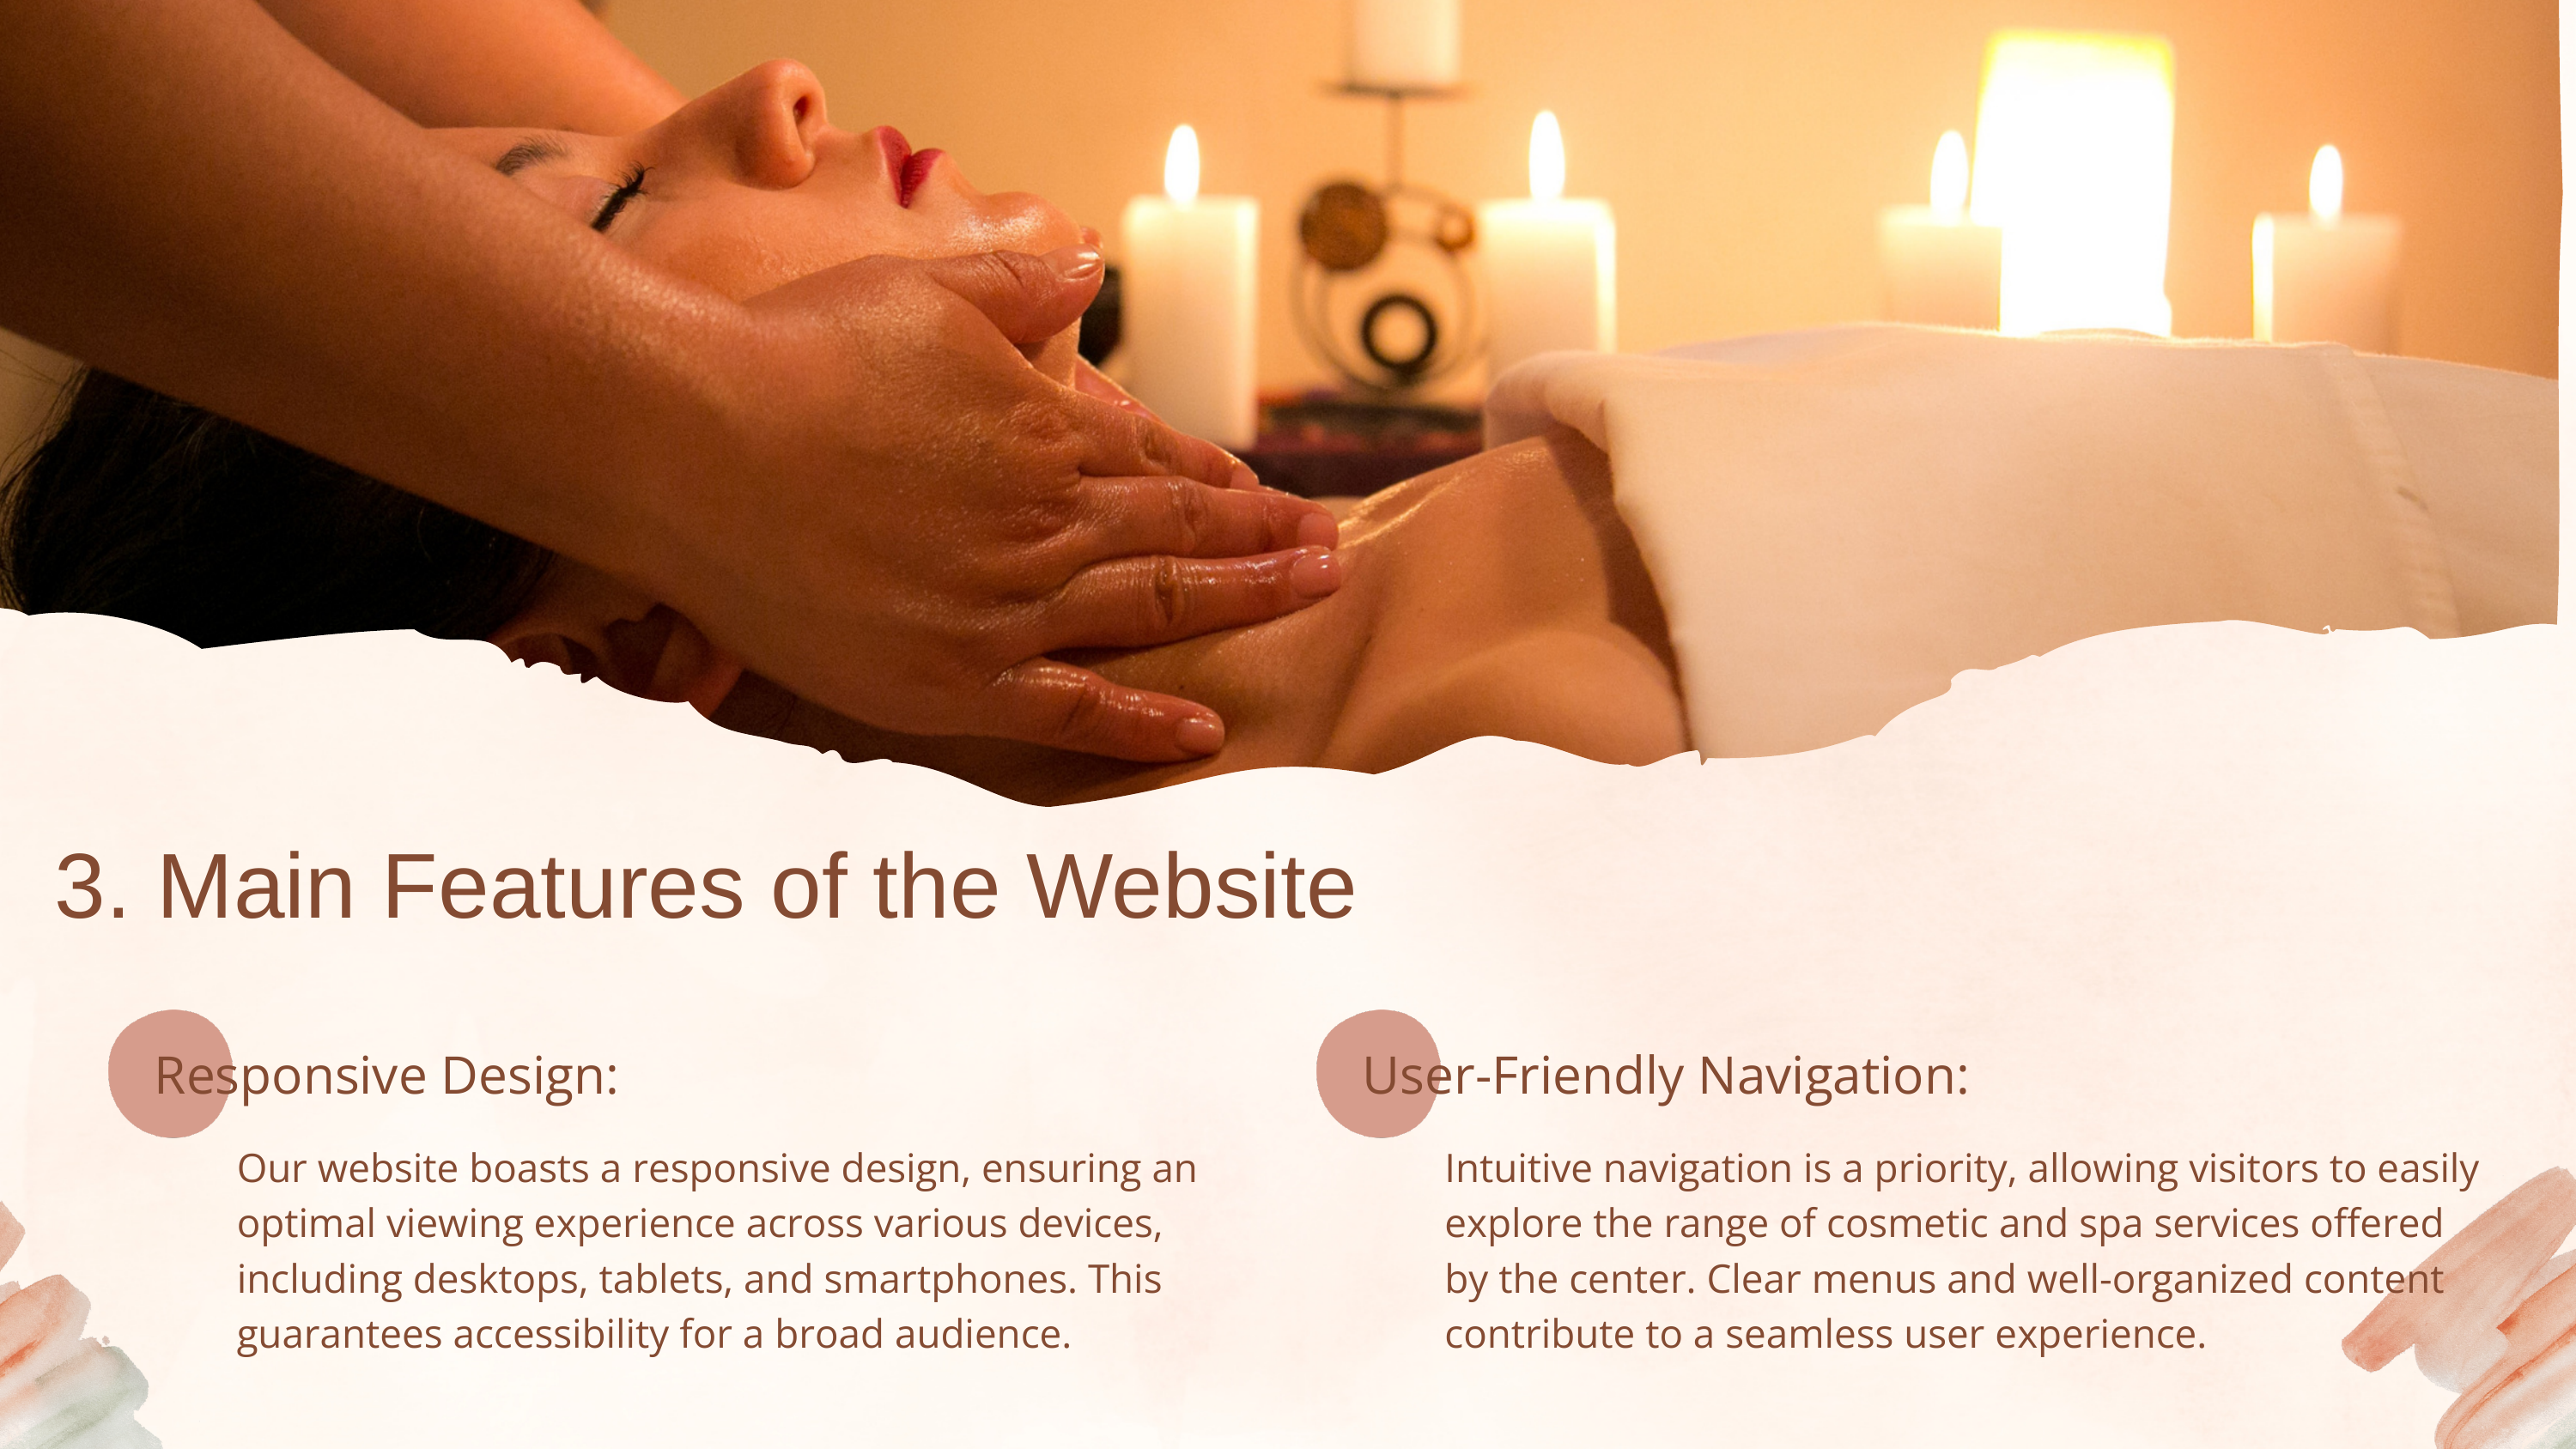

3. Main Features of the Website

Responsive Design:

User-Friendly Navigation:

Our website boasts a responsive design, ensuring an optimal viewing experience across various devices, including desktops, tablets, and smartphones. This guarantees accessibility for a broad audience.
Intuitive navigation is a priority, allowing visitors to easily explore the range of cosmetic and spa services offered by the center. Clear menus and well-organized content contribute to a seamless user experience.